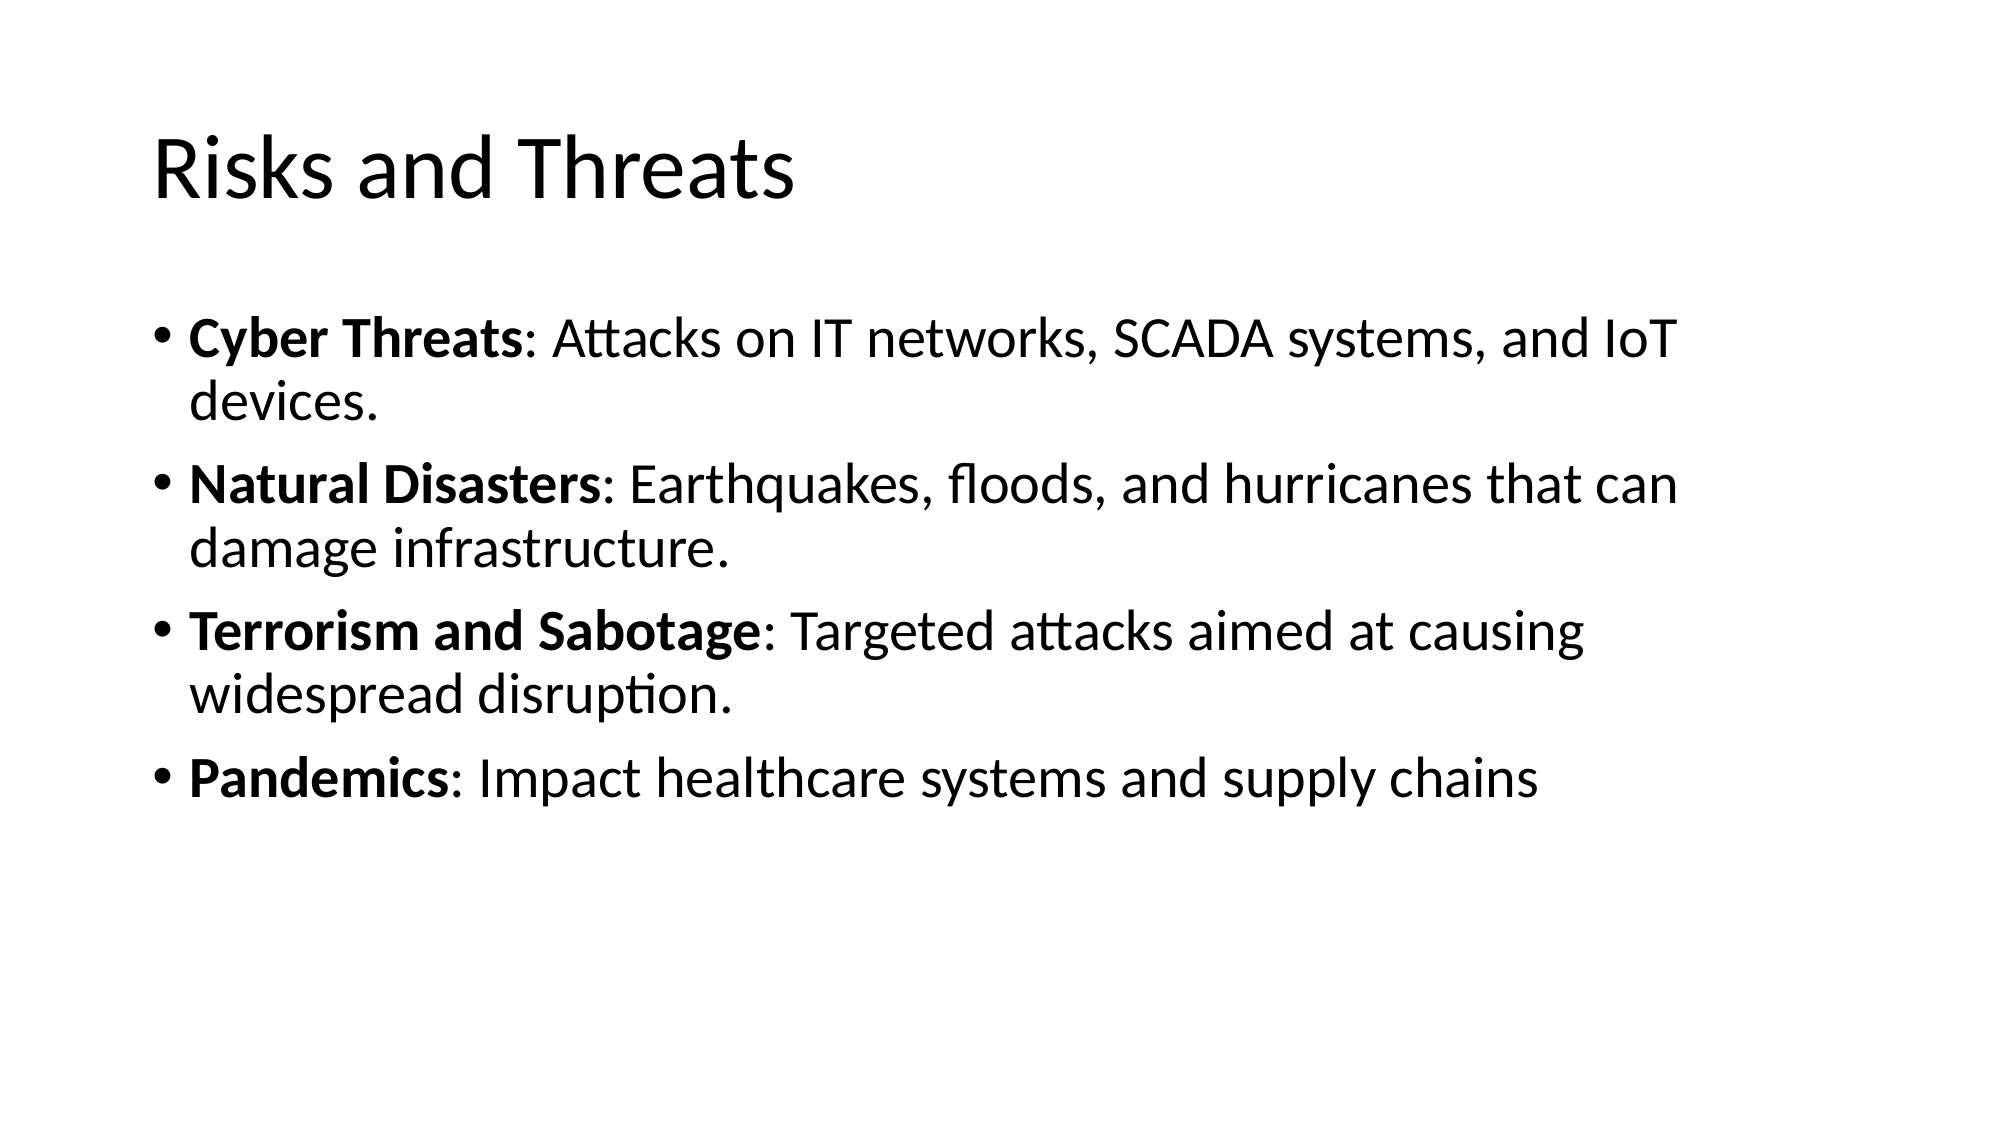

# Risks and Threats
Cyber Threats: Attacks on IT networks, SCADA systems, and IoT devices.
Natural Disasters: Earthquakes, floods, and hurricanes that can damage infrastructure.
Terrorism and Sabotage: Targeted attacks aimed at causing widespread disruption.
Pandemics: Impact healthcare systems and supply chains